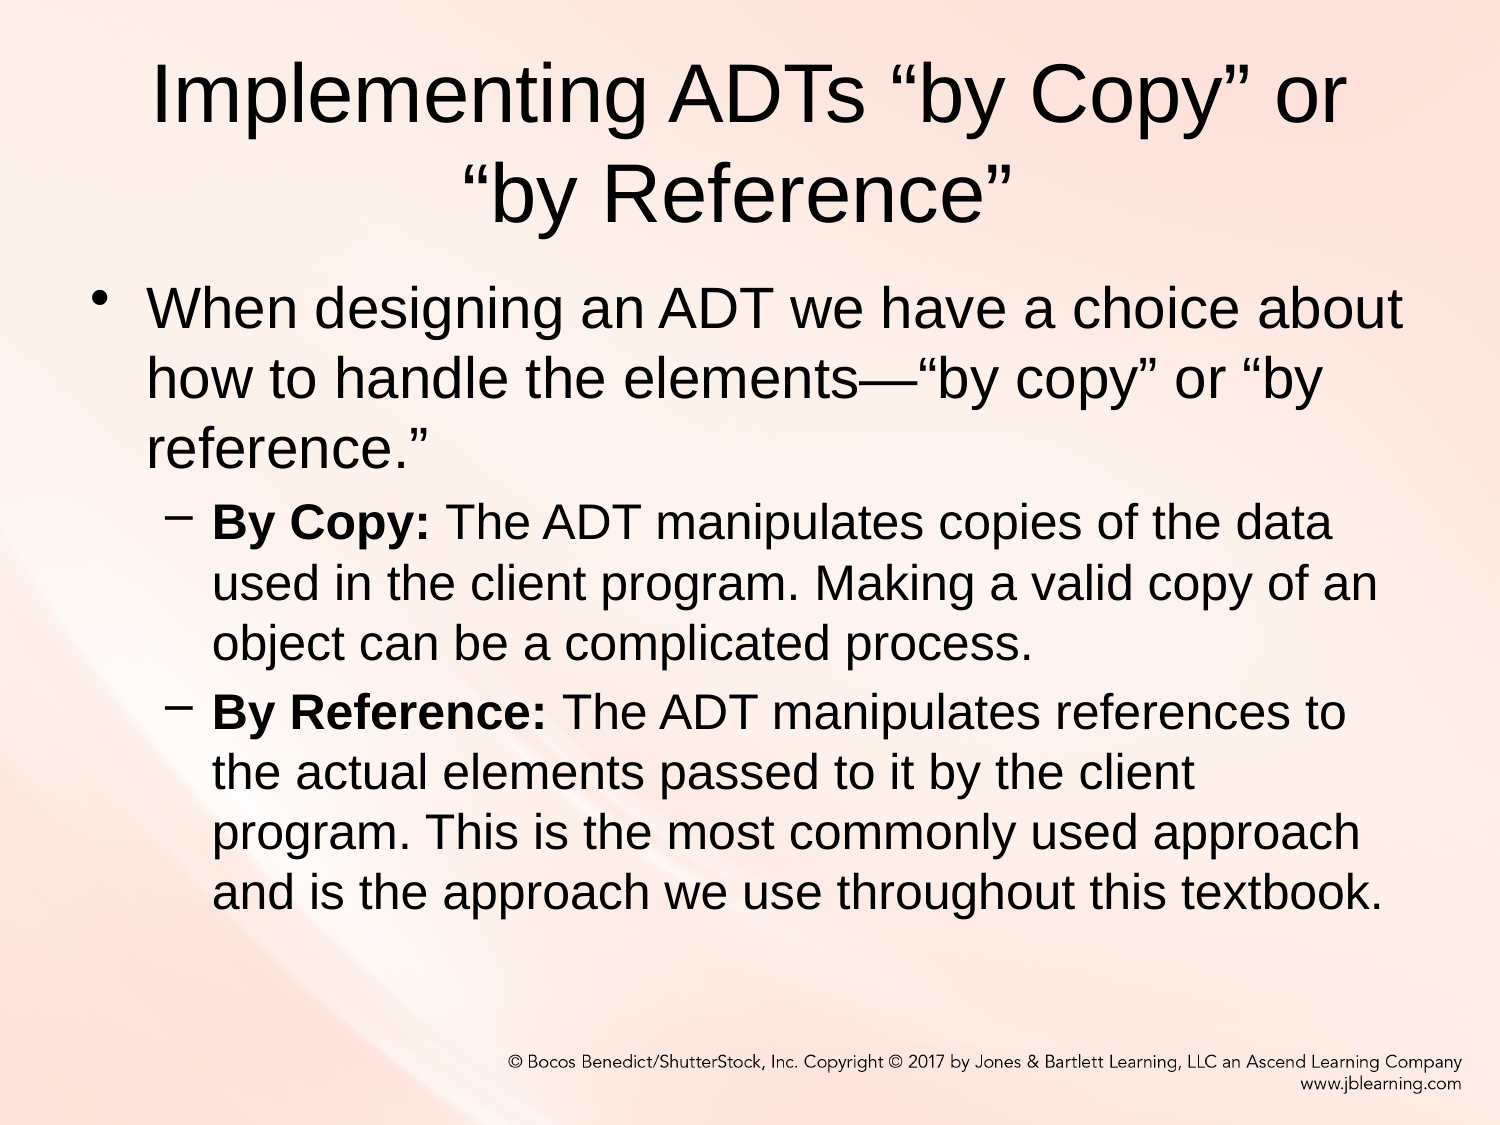

# Implementing ADTs “by Copy” or “by Reference”
When designing an ADT we have a choice about how to handle the elements—“by copy” or “by reference.”
By Copy: The ADT manipulates copies of the data used in the client program. Making a valid copy of an object can be a complicated process.
By Reference: The ADT manipulates references to the actual elements passed to it by the client program. This is the most commonly used approach and is the approach we use throughout this textbook.